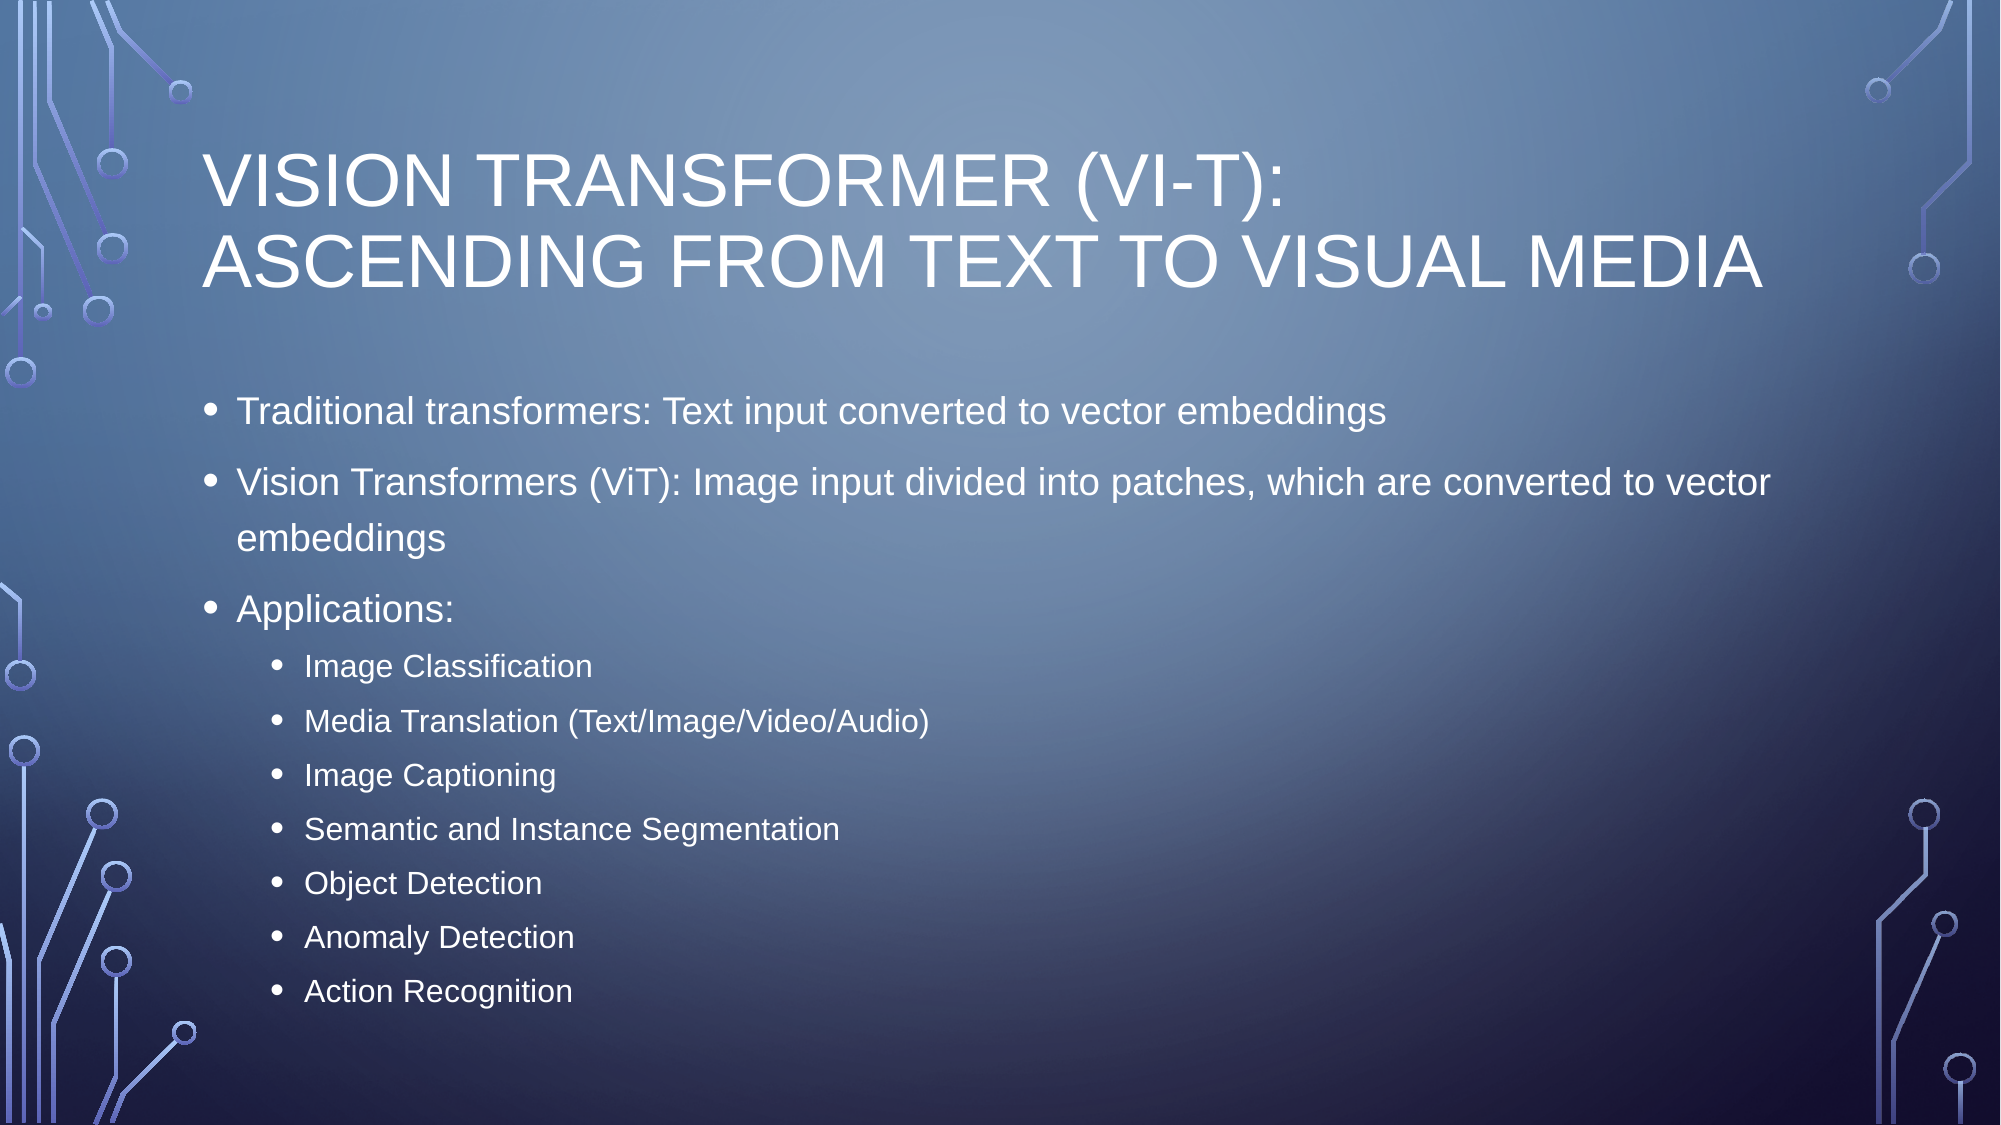

# Vision Transformer (Vi-T): Ascending from text to visual media
Traditional transformers: Text input converted to vector embeddings
Vision Transformers (ViT): Image input divided into patches, which are converted to vector embeddings
Applications:
Image Classification
Media Translation (Text/Image/Video/Audio)
Image Captioning
Semantic and Instance Segmentation
Object Detection
Anomaly Detection
Action Recognition